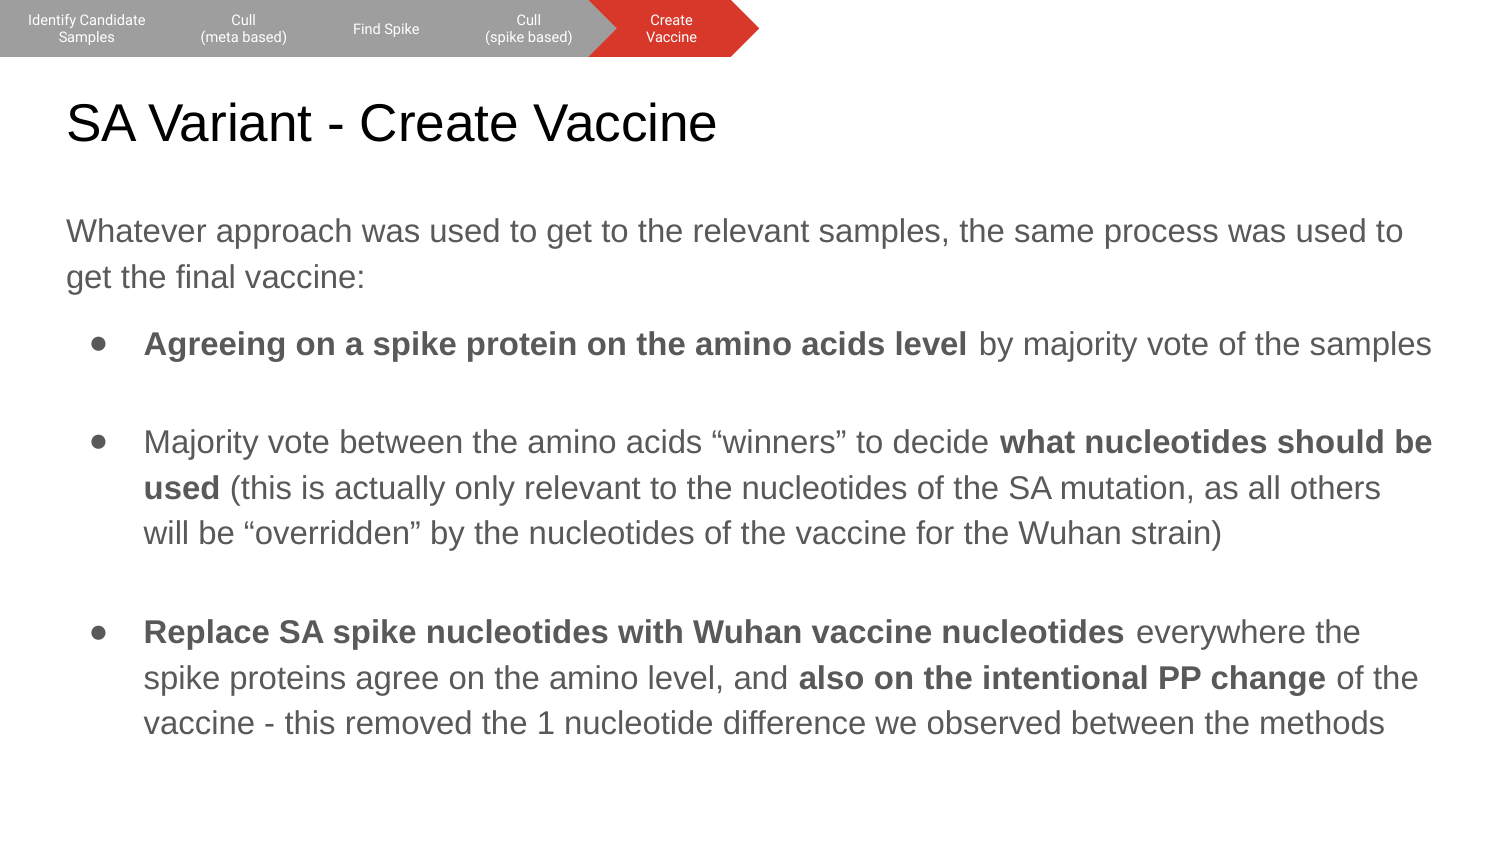

Cull
(meta based)
Find Spike
Cull
(spike based)
Create Vaccine
Identify Candidate Samples
# SA Variant - Create Vaccine

Whatever approach was used to get to the relevant samples, the same process was used to get the final vaccine:
Agreeing on a spike protein on the amino acids level by majority vote of the samples

Majority vote between the amino acids “winners” to decide what nucleotides should be used (this is actually only relevant to the nucleotides of the SA mutation, as all others will be “overridden” by the nucleotides of the vaccine for the Wuhan strain)

Replace SA spike nucleotides with Wuhan vaccine nucleotides everywhere the spike proteins agree on the amino level, and also on the intentional PP change of the vaccine - this removed the 1 nucleotide difference we observed between the methods